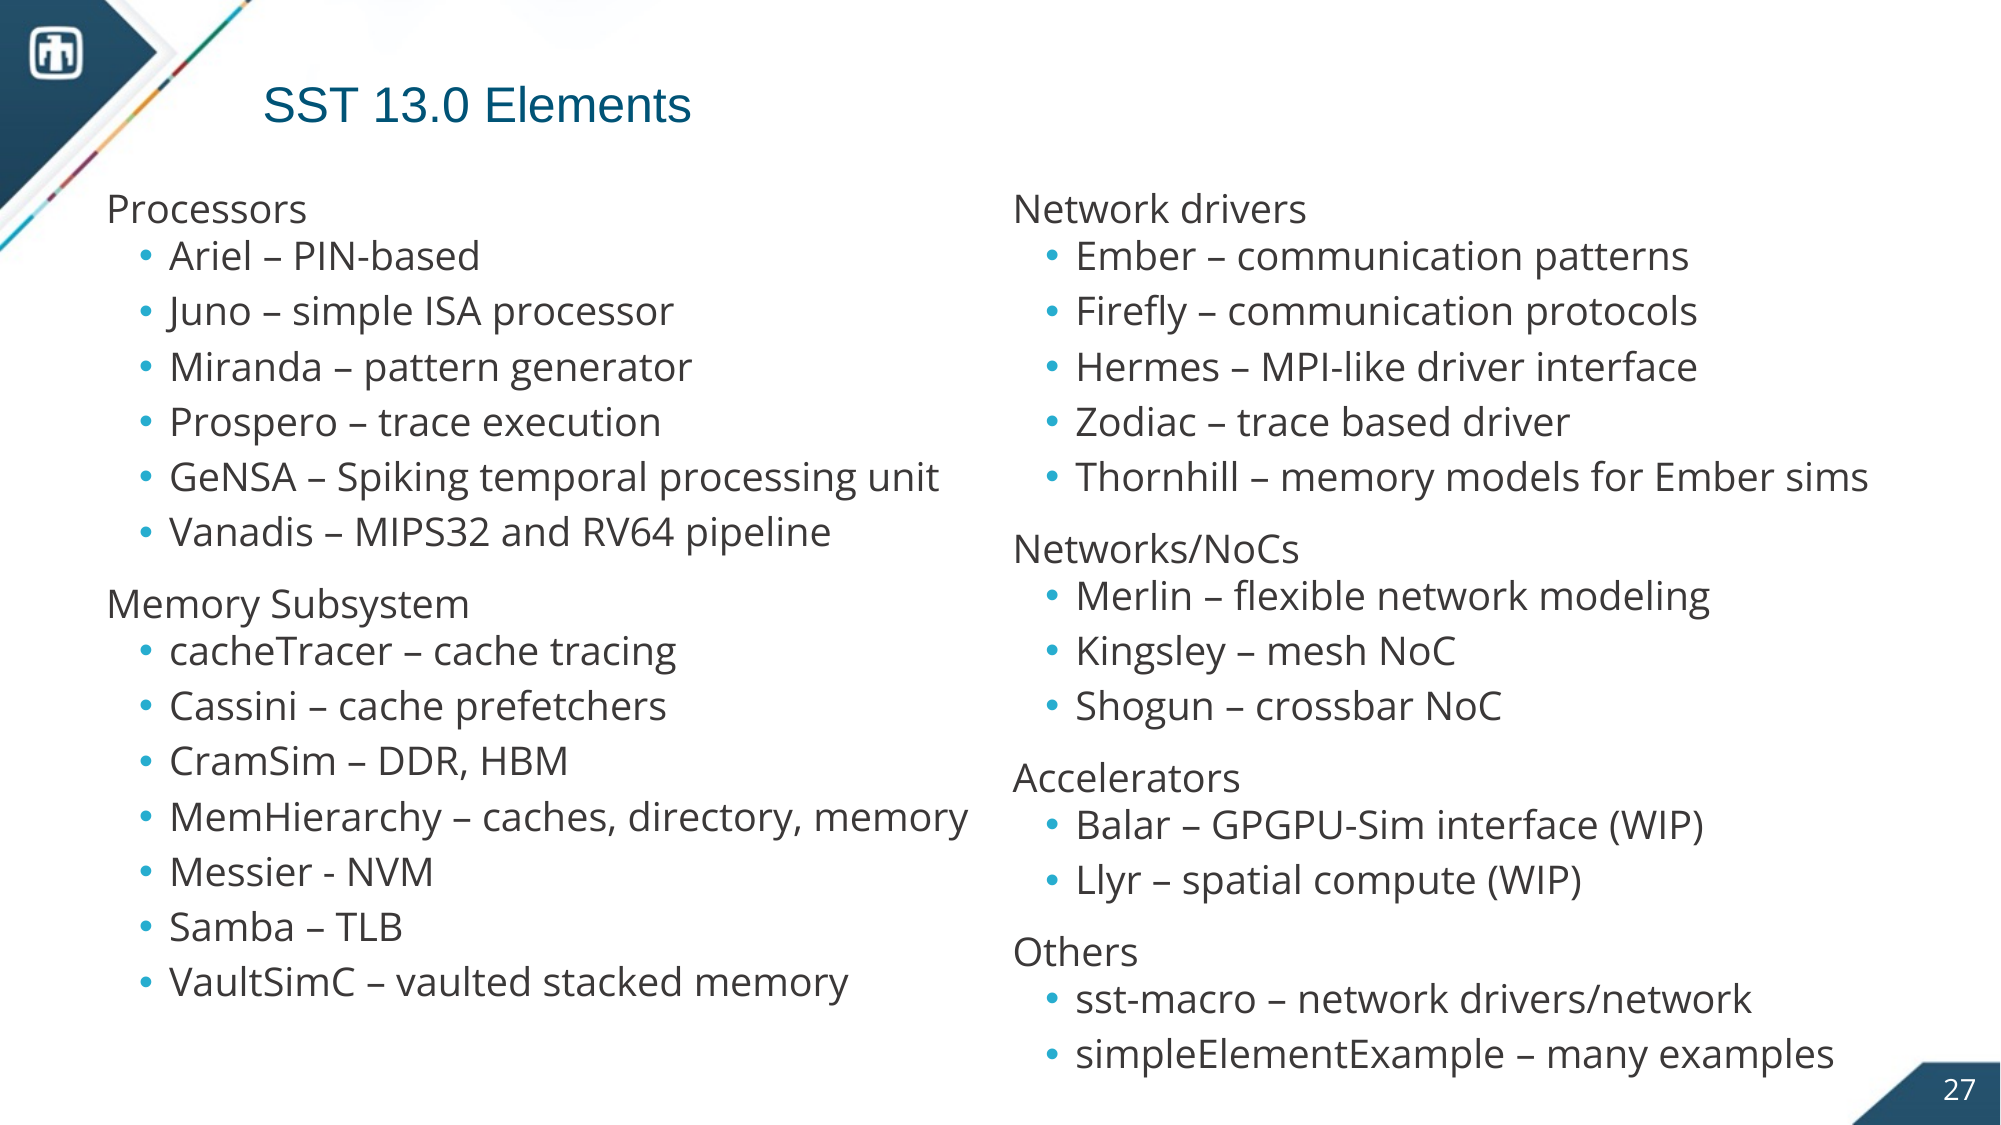

# SST 13.0 Elements
Processors
Ariel – PIN-based
Juno – simple ISA processor
Miranda – pattern generator
Prospero – trace execution
GeNSA – Spiking temporal processing unit
Vanadis – MIPS32 and RV64 pipeline
Memory Subsystem
cacheTracer – cache tracing
Cassini – cache prefetchers
CramSim – DDR, HBM
MemHierarchy – caches, directory, memory
Messier - NVM
Samba – TLB
VaultSimC – vaulted stacked memory

Network drivers
Ember – communication patterns
Firefly – communication protocols
Hermes – MPI-like driver interface
Zodiac – trace based driver
Thornhill – memory models for Ember sims
Networks/NoCs
Merlin – flexible network modeling
Kingsley – mesh NoC
Shogun – crossbar NoC
Accelerators
Balar – GPGPU-Sim interface (WIP)
Llyr – spatial compute (WIP)
Others
sst-macro – network drivers/network
simpleElementExample – many examples
27